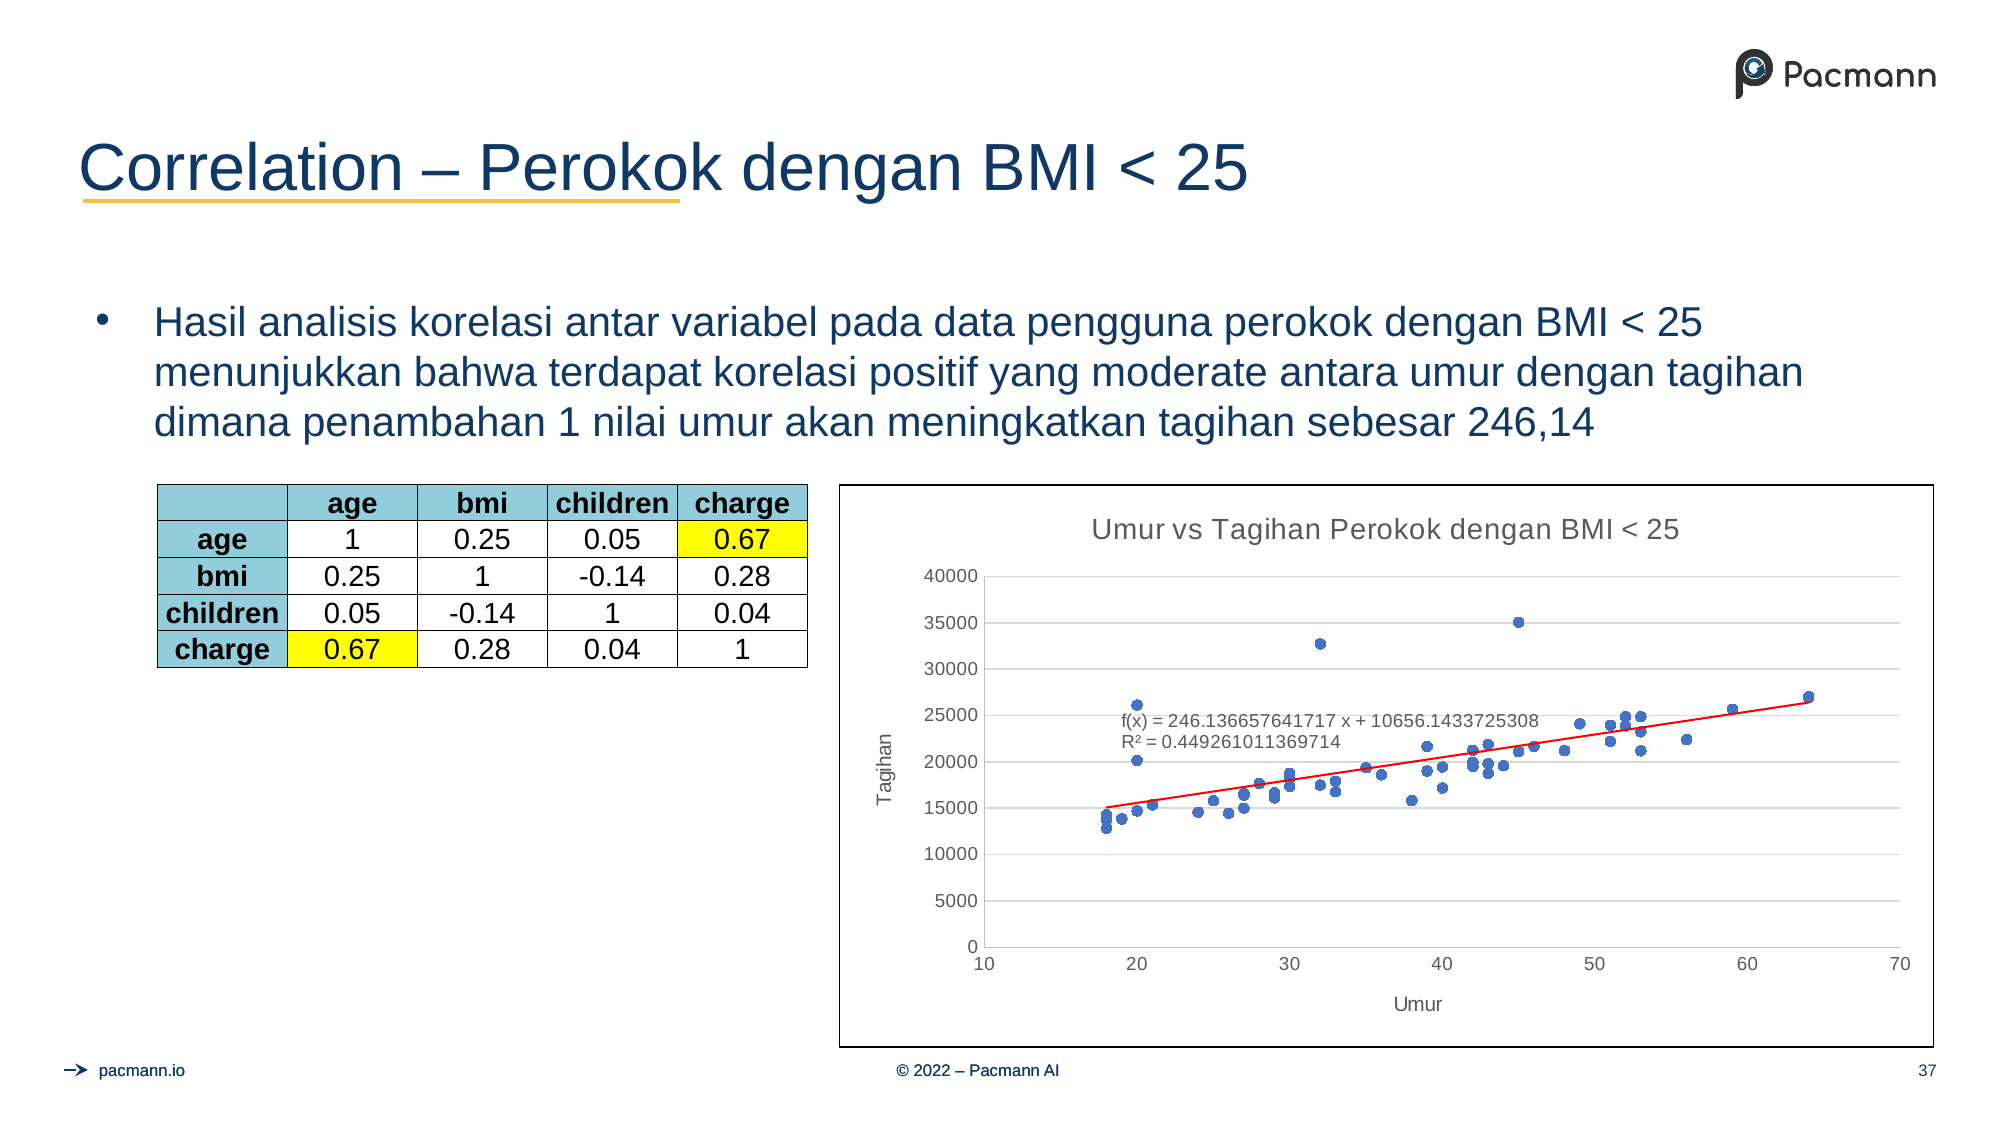

# Correlation – Perokok dengan BMI < 25

Hasil analisis korelasi antar variabel pada data pengguna perokok dengan BMI < 25 menunjukkan bahwa terdapat korelasi positif yang moderate antara umur dengan tagihan dimana penambahan 1 nilai umur akan meningkatkan tagihan sebesar 246,14
|  | age | bmi | children | charge |
| --- | --- | --- | --- | --- |
| age | 1 | 0.25 | 0.05 | 0.67 |
| bmi | 0.25 | 1 | -0.14 | 0.28 |
| children | 0.05 | -0.14 | 1 | 0.04 |
| charge | 0.67 | 0.28 | 0.04 | 1 |

### Chart: Umur vs Tagihan Perokok dengan BMI < 25

| Category | charges |
|---|---|